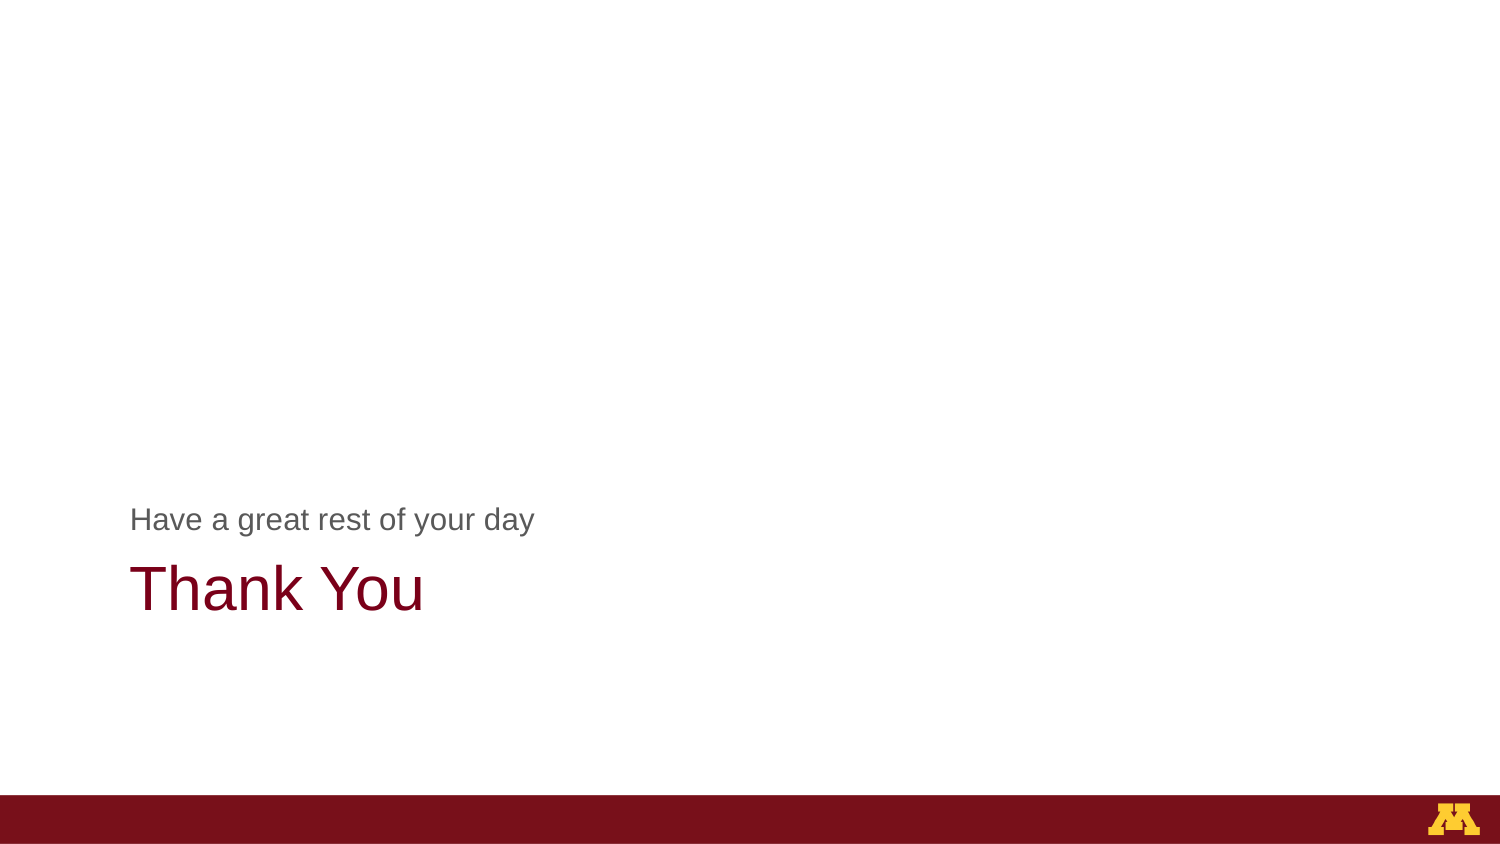

Have a great rest of your day
# Thank You